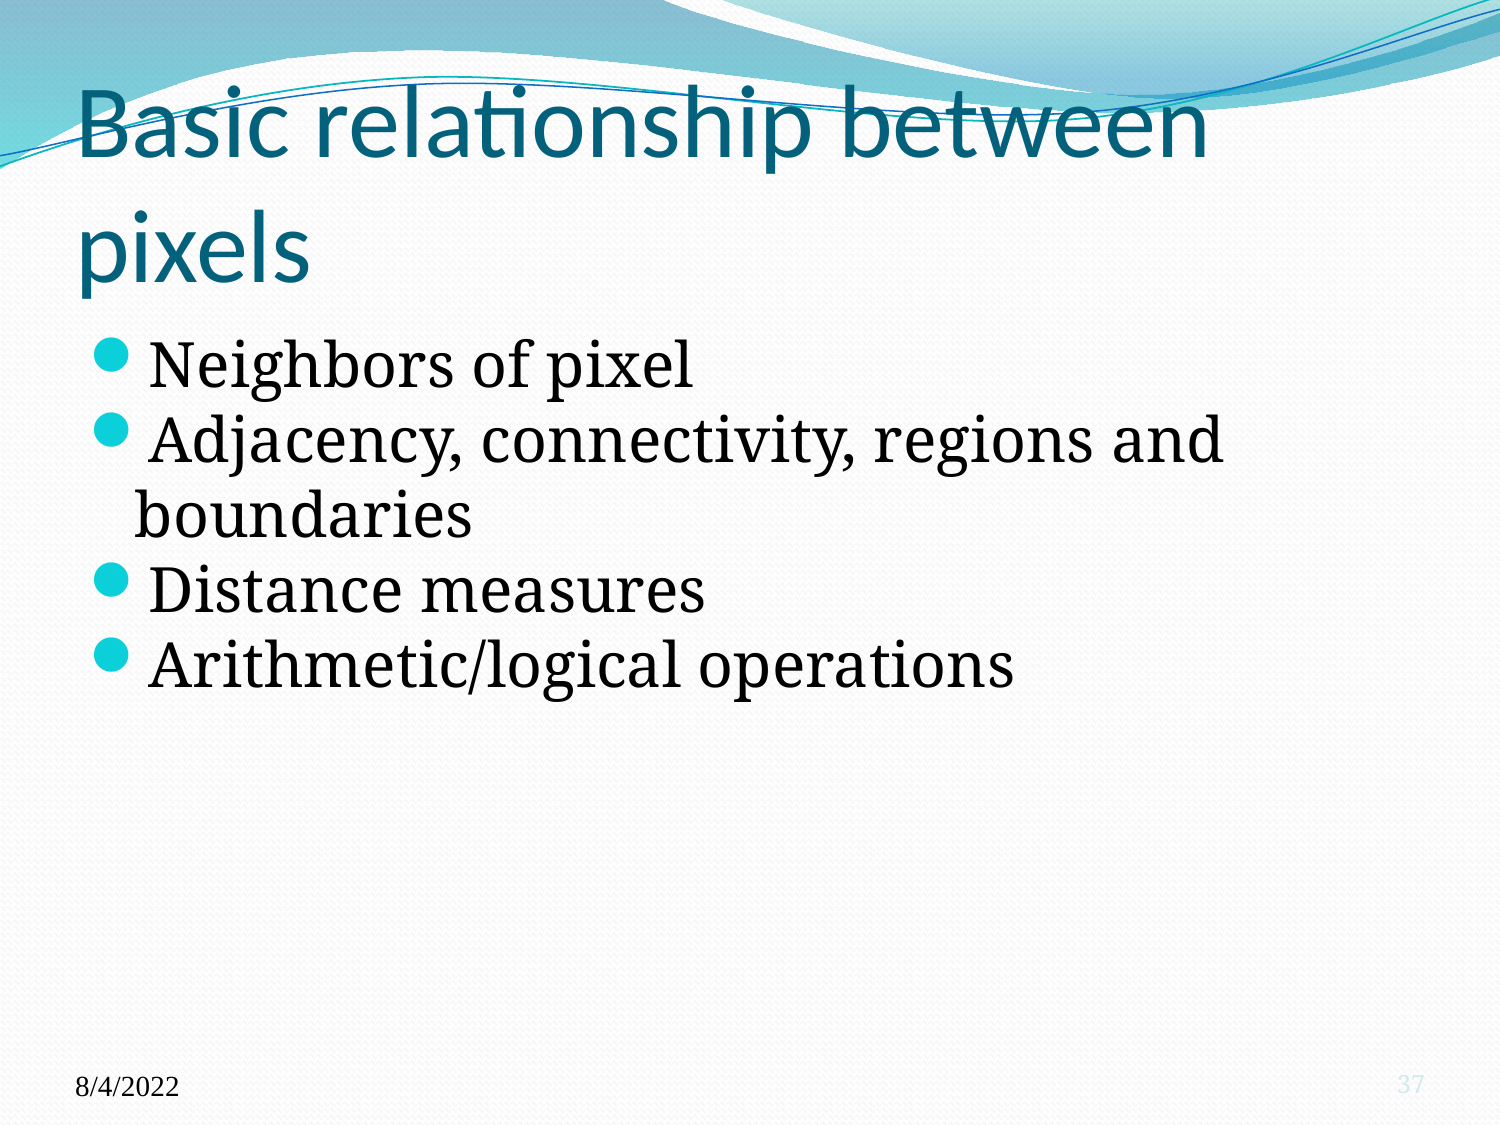

Basic relationship between pixels
Neighbors of pixel
Adjacency, connectivity, regions and boundaries
Distance measures
Arithmetic/logical operations

8/4/2022
37